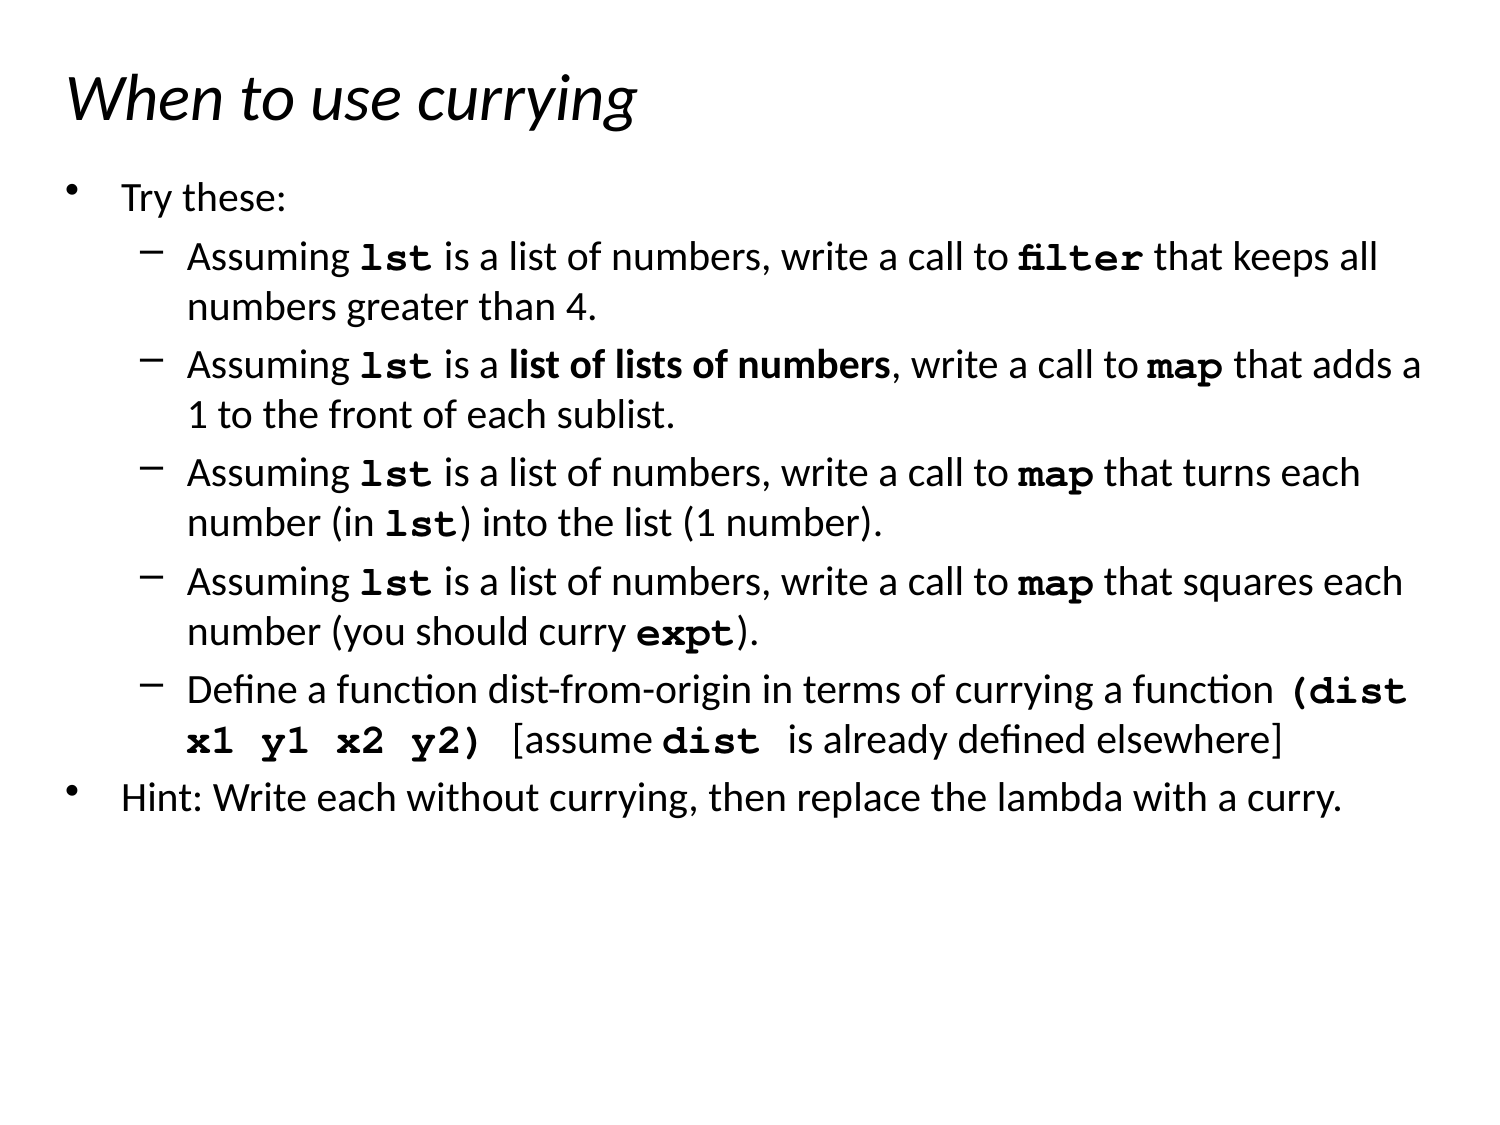

# When to use currying
Try these:
Assuming lst is a list of numbers, write a call to filter that keeps all numbers greater than 4.
Assuming lst is a list of lists of numbers, write a call to map that adds a 1 to the front of each sublist.
Assuming lst is a list of numbers, write a call to map that turns each number (in lst) into the list (1 number).
Assuming lst is a list of numbers, write a call to map that squares each number (you should curry expt).
Define a function dist-from-origin in terms of currying a function (dist x1 y1 x2 y2) [assume dist is already defined elsewhere]
Hint: Write each without currying, then replace the lambda with a curry.